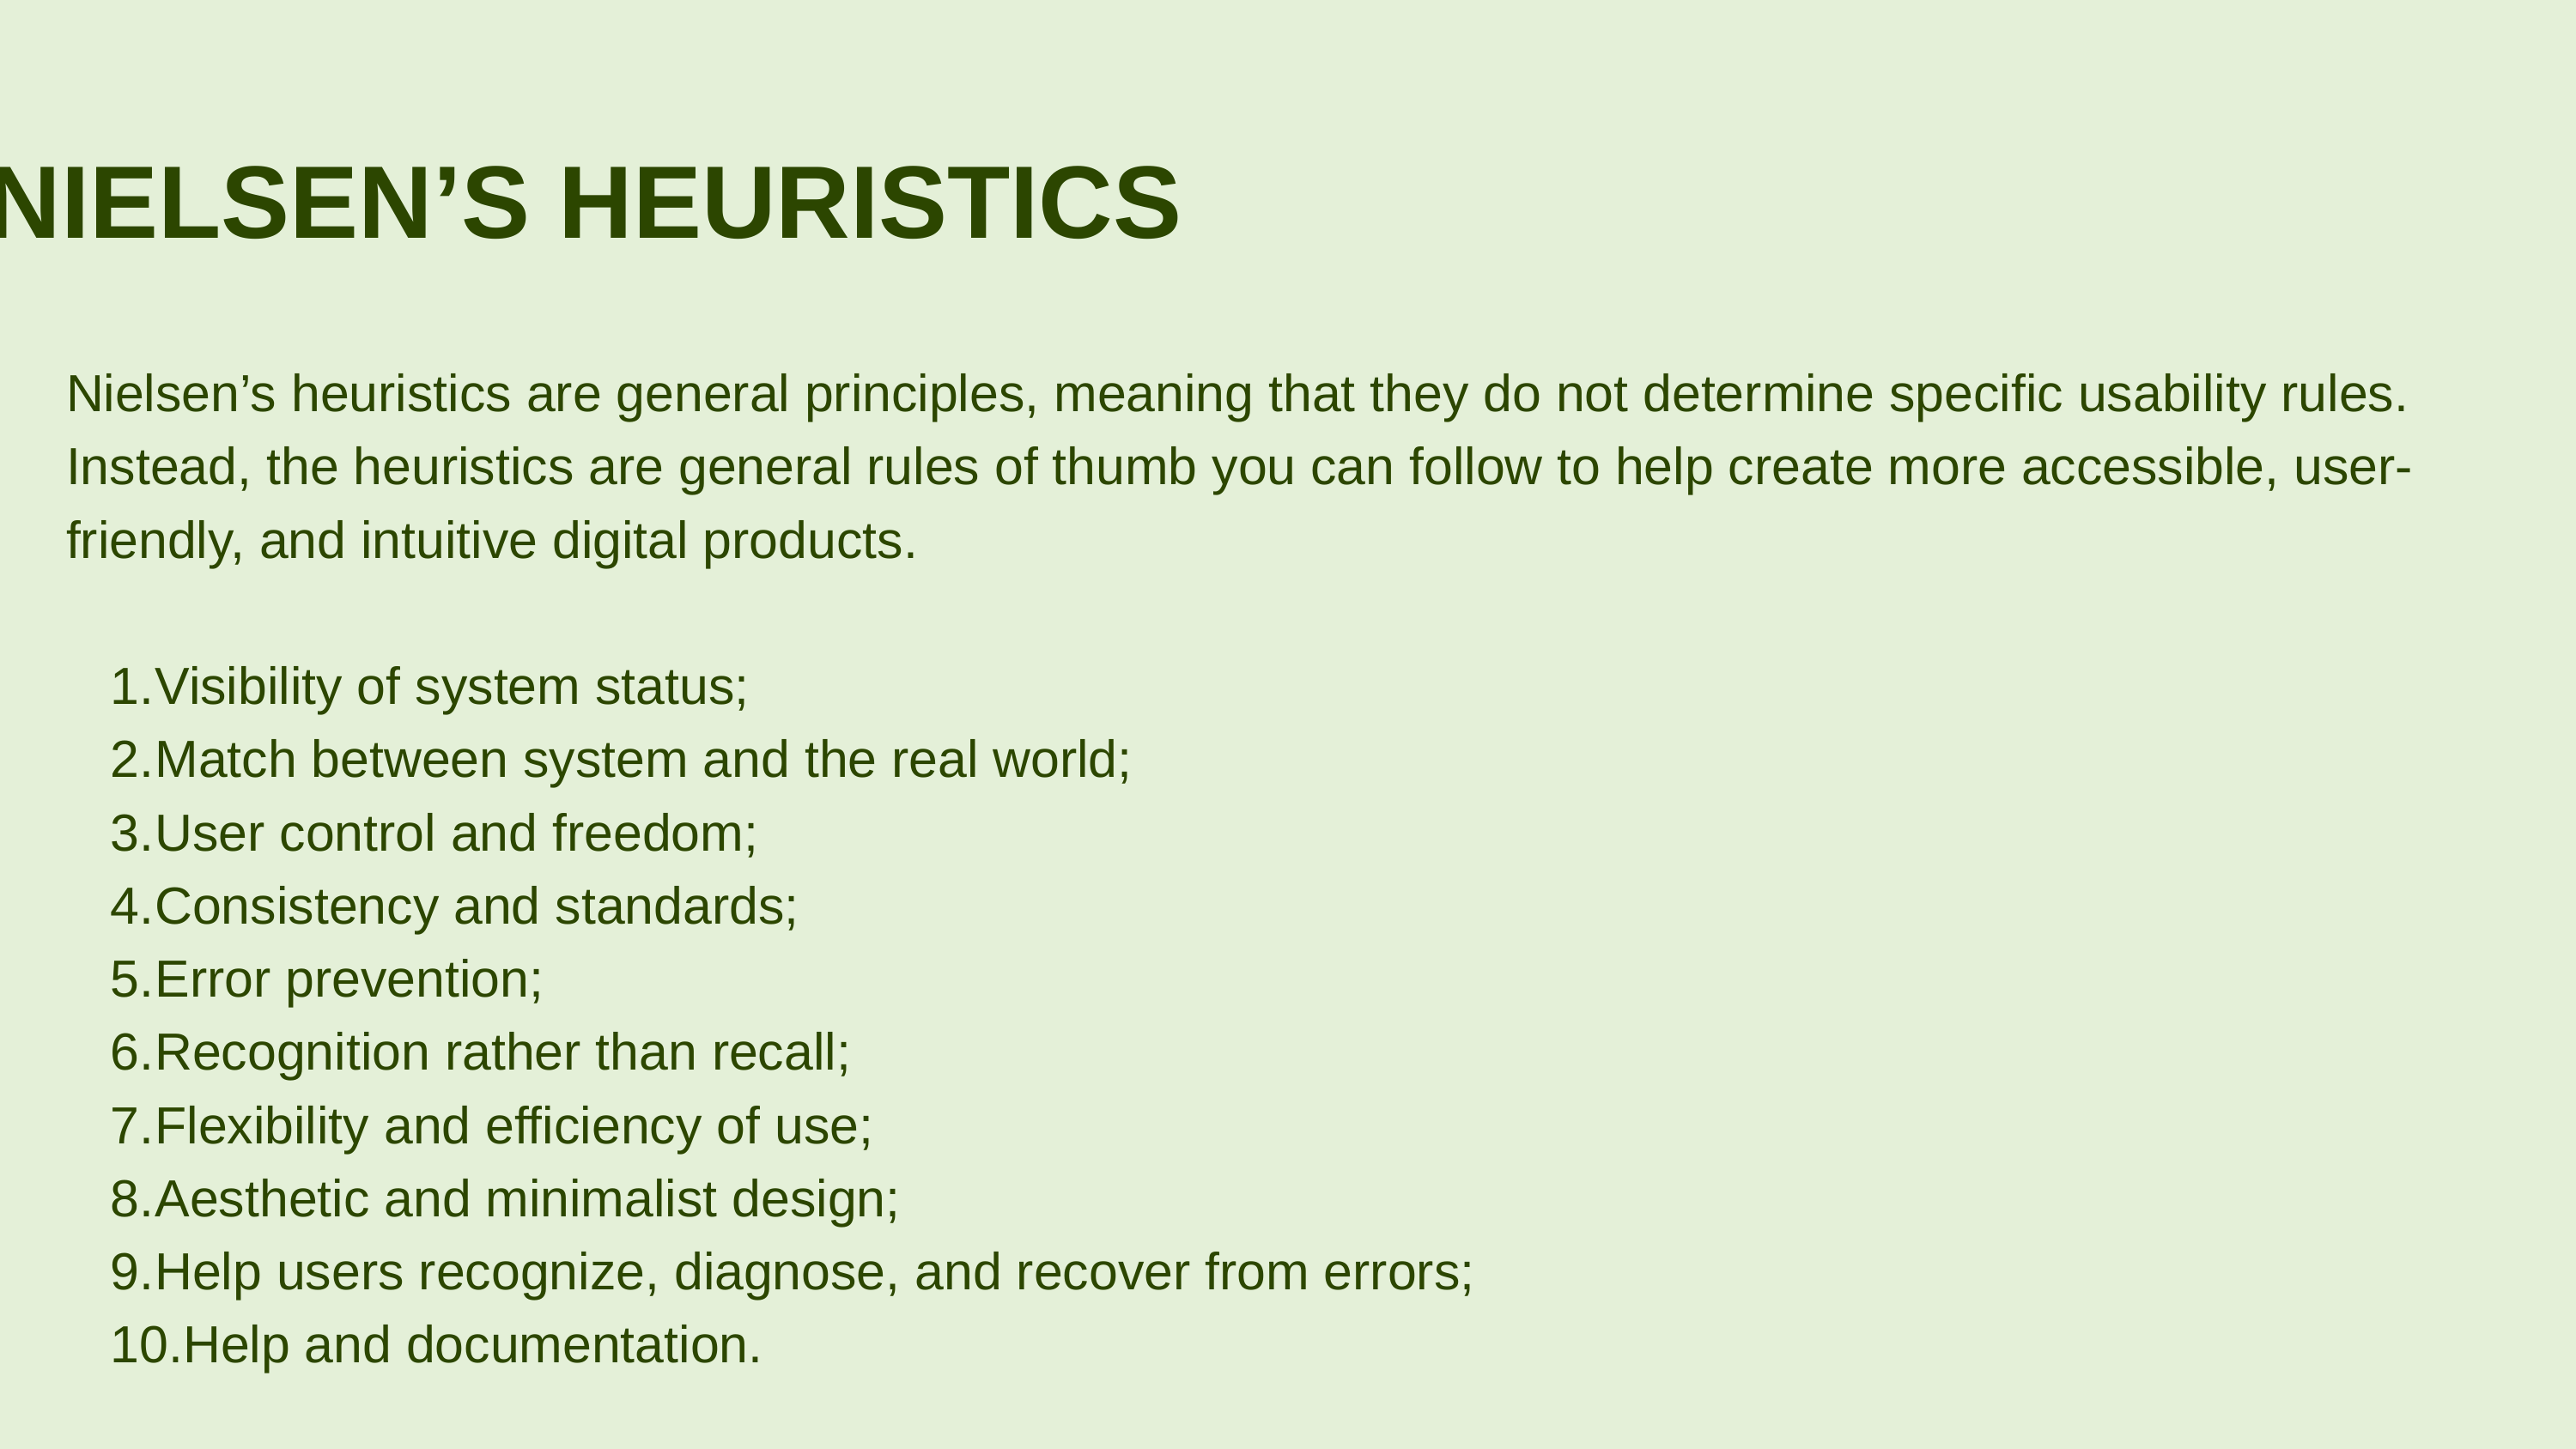

NIELSEN’S HEURISTICS

Nielsen’s heuristics are general principles, meaning that they do not determine specific usability rules. Instead, the heuristics are general rules of thumb you can follow to help create more accessible, user-friendly, and intuitive digital products.

Visibility of system status;
Match between system and the real world;
User control and freedom;
Consistency and standards;
Error prevention;
Recognition rather than recall;
Flexibility and efficiency of use;
Aesthetic and minimalist design;
Help users recognize, diagnose, and recover from errors;
Help and documentation.